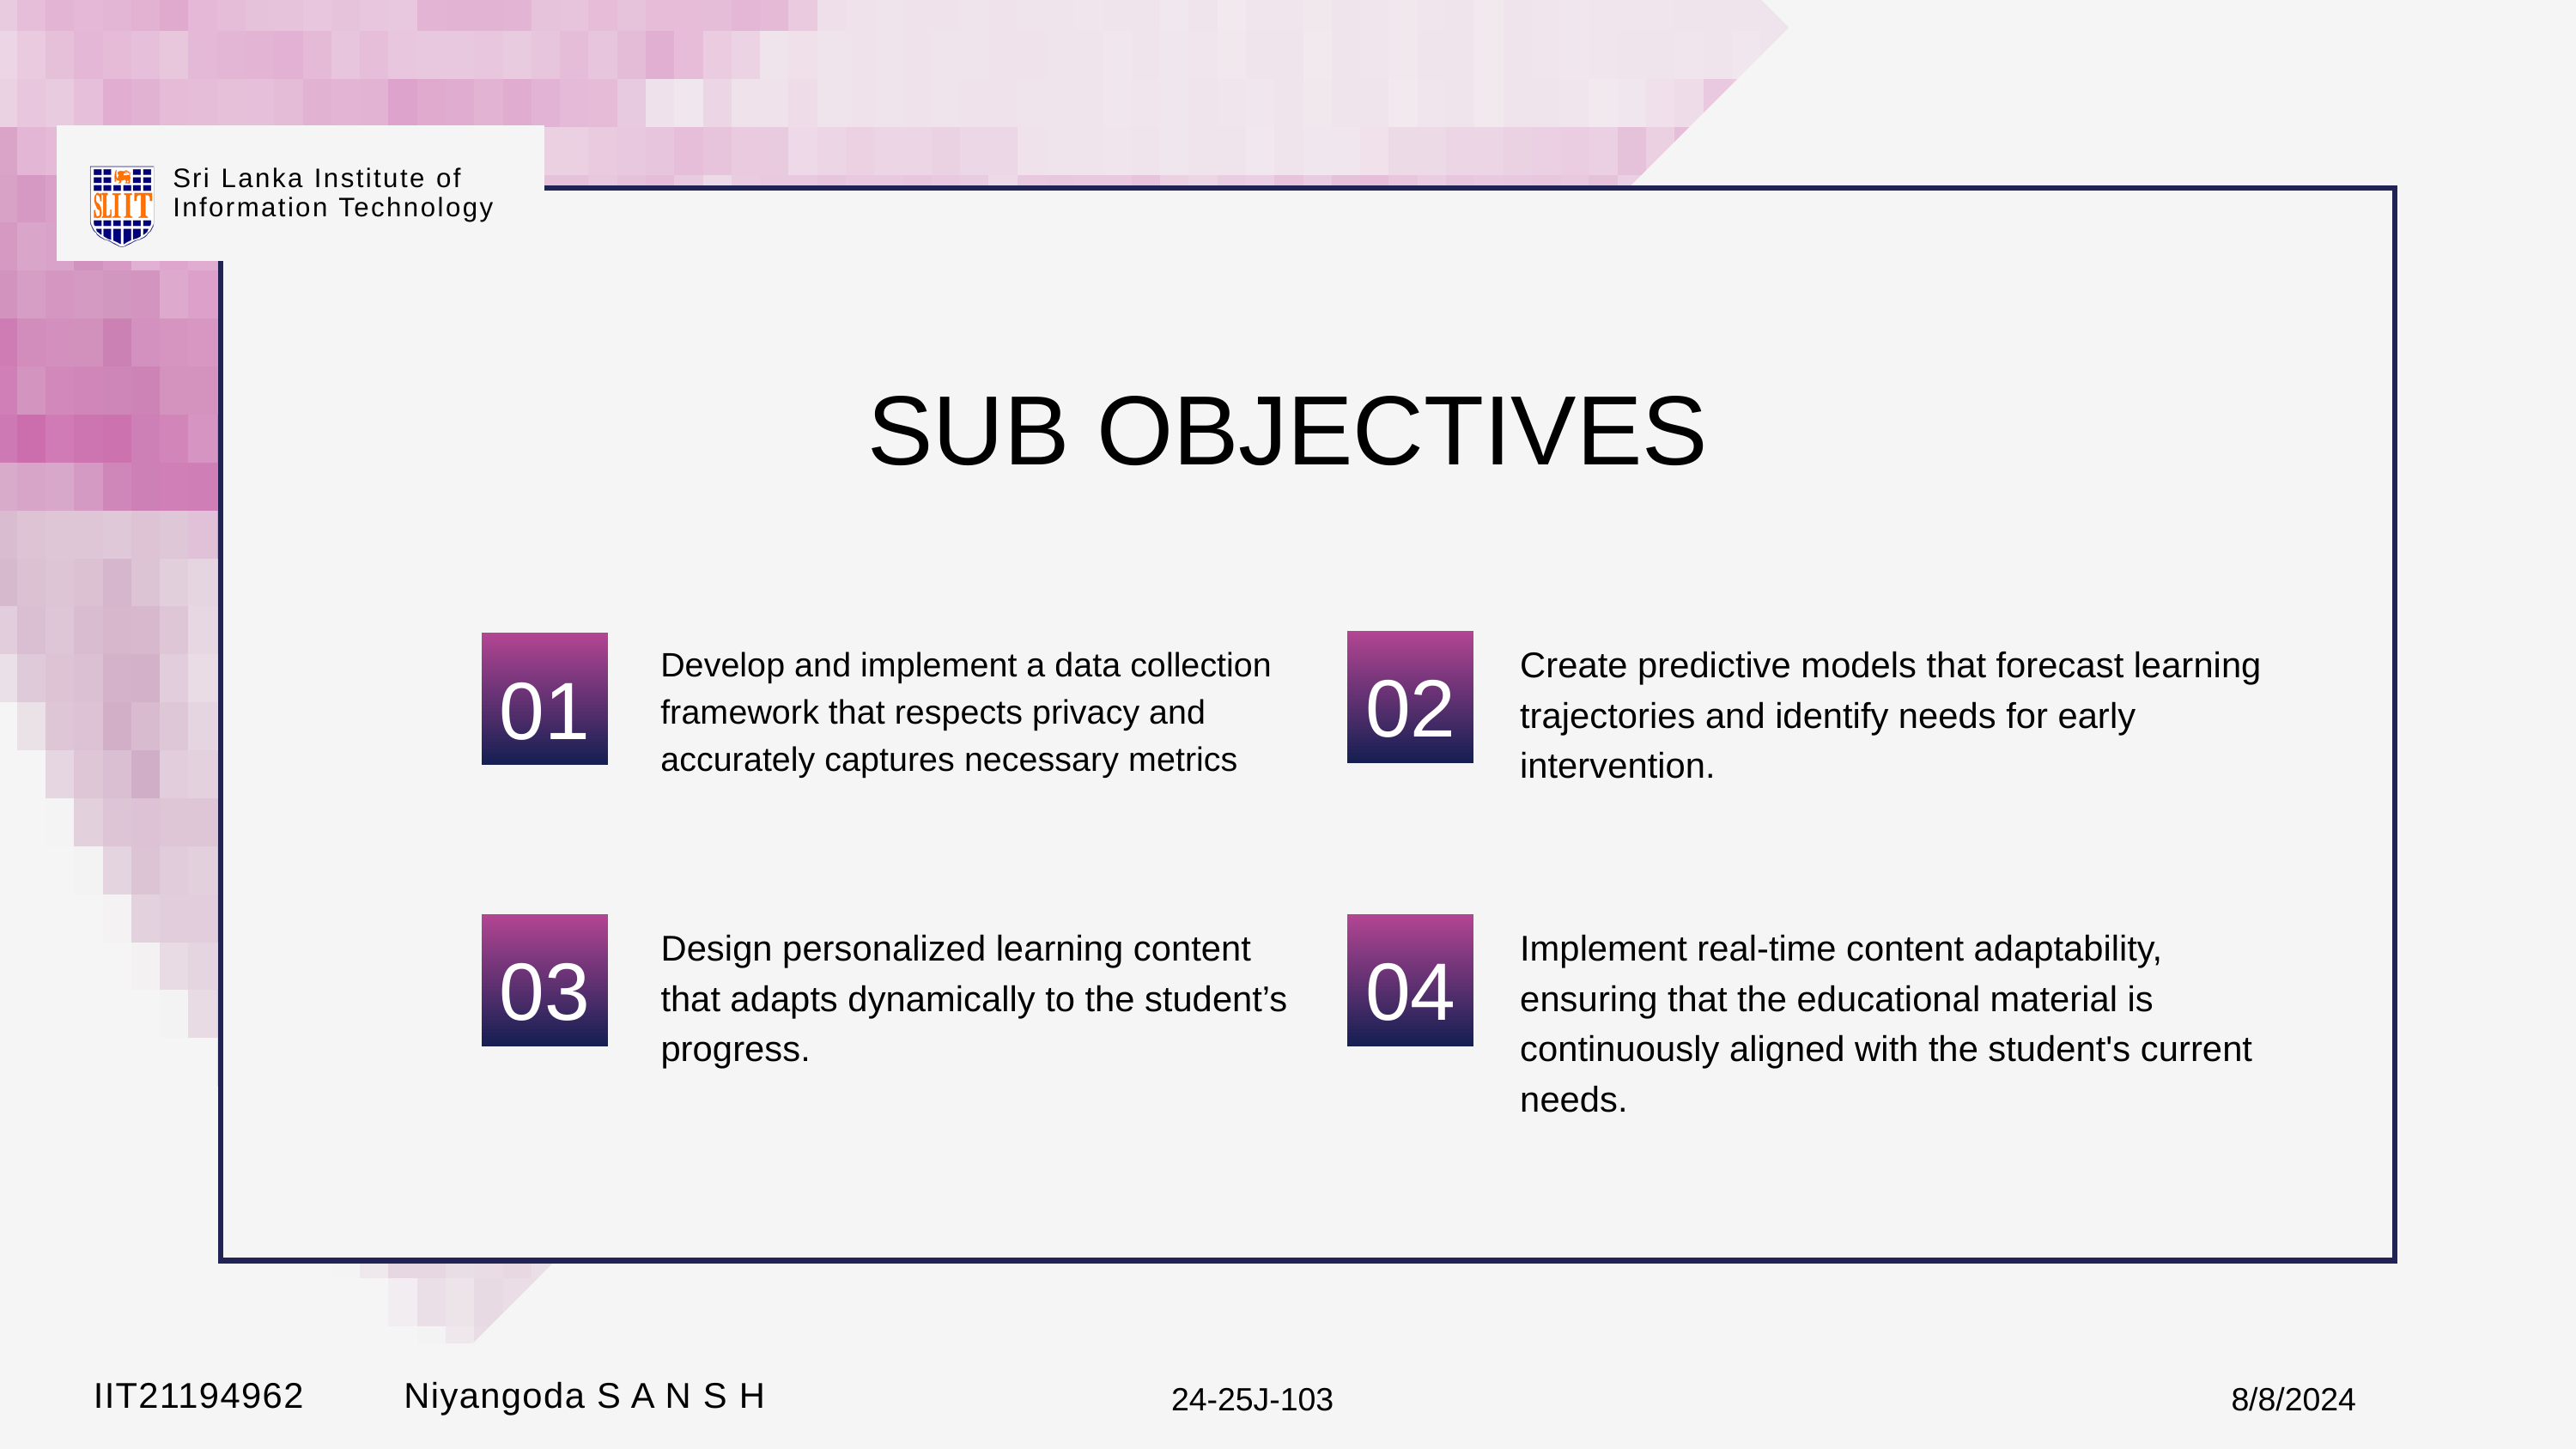

Sri Lanka Institute of Information Technology

SUB OBJECTIVES

02

01
Create predictive models that forecast learning trajectories and identify needs for early intervention.
Develop and implement a data collection framework that respects privacy and accurately captures necessary metrics

03

04
Design personalized learning content that adapts dynamically to the student’s progress.

Implement real-time content adaptability, ensuring that the educational material is continuously aligned with the student's current needs.

24-25J-103
8/8/2024
IIT21194962         Niyangoda S A N S H